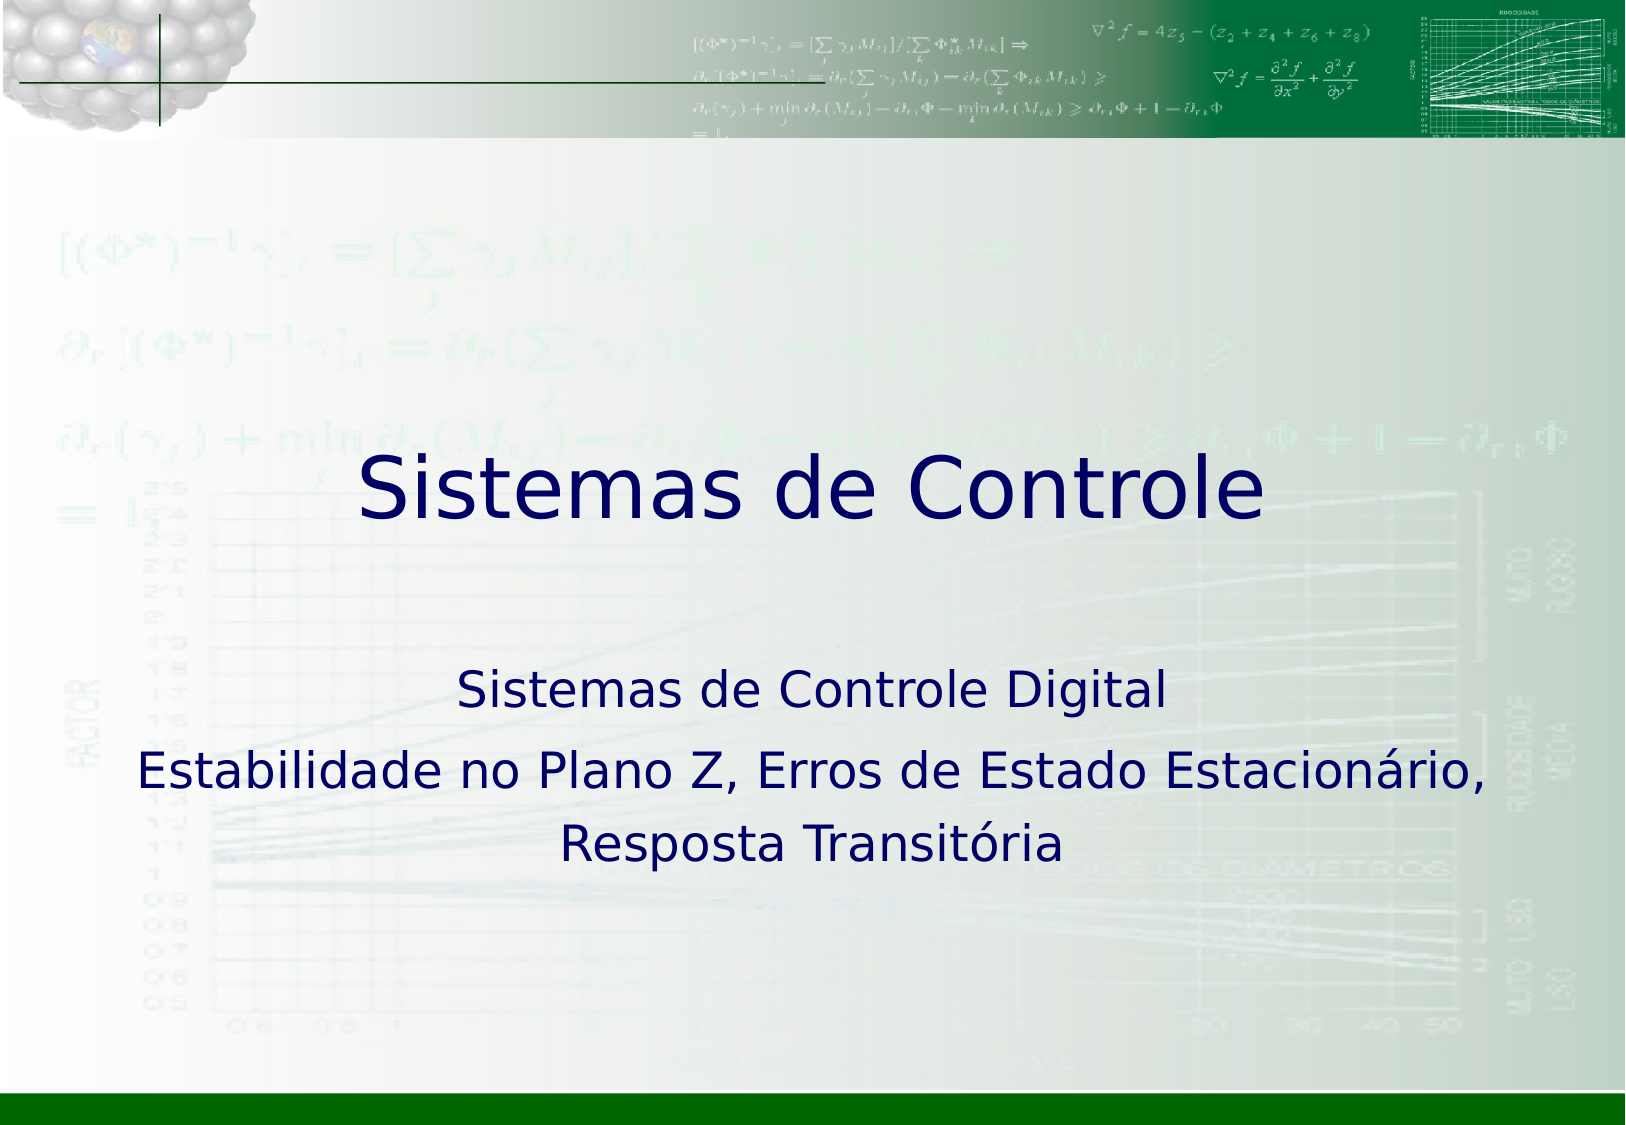

# Sistemas de Controle
Sistemas de Controle Digital
Estabilidade no Plano Z, Erros de Estado Estacionário, Resposta Transitória